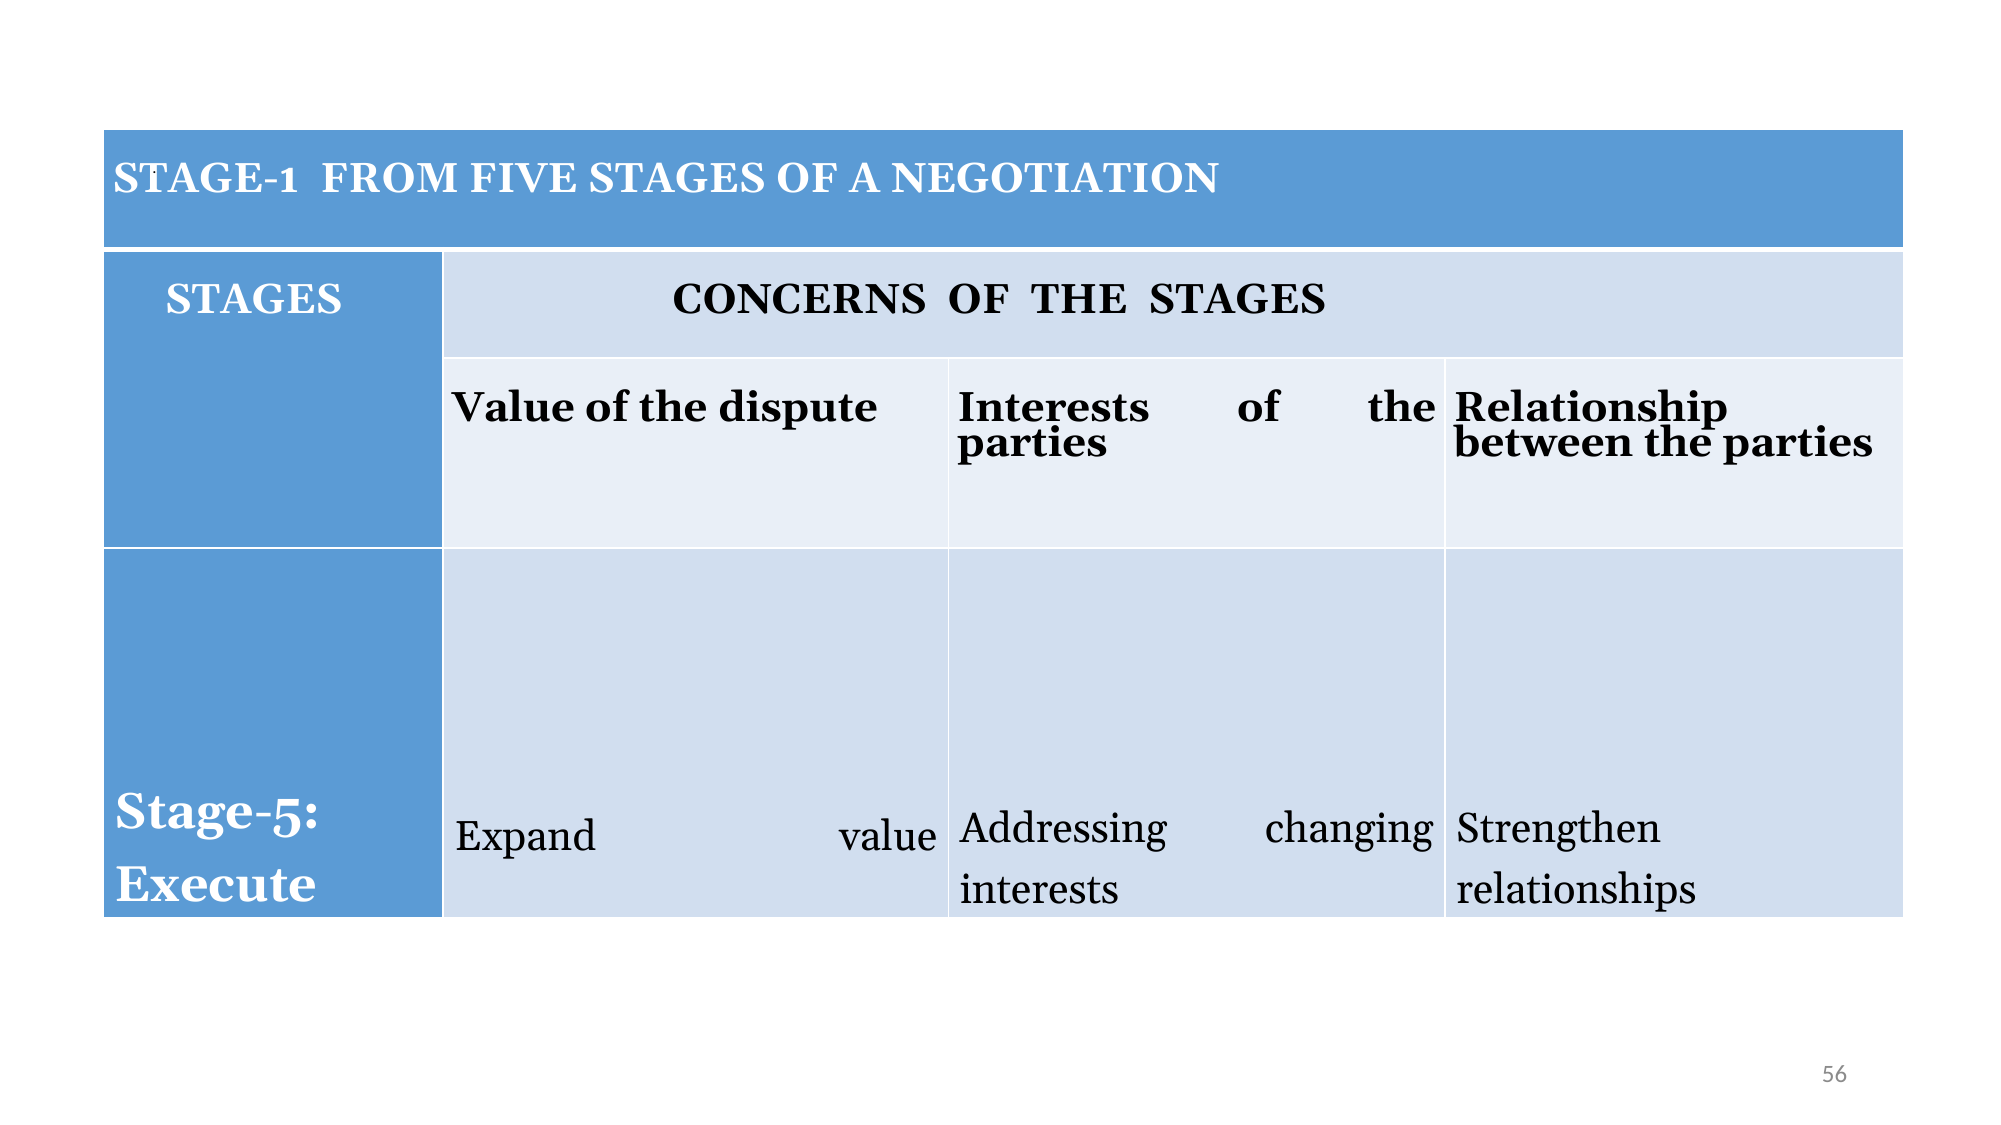

# .
| STAGE-1 FROM FIVE STAGES OF A NEGOTIATION |  |  |  |
| --- | --- | --- | --- |
| STAGES | CONCERNS OF THE STAGES |  |  |
|  | Value of the dispute | Interests of the parties | Relationship between the parties |
| Stage-5: Execute | Expand value | Addressing changing interests | Strengthen relationships |
56